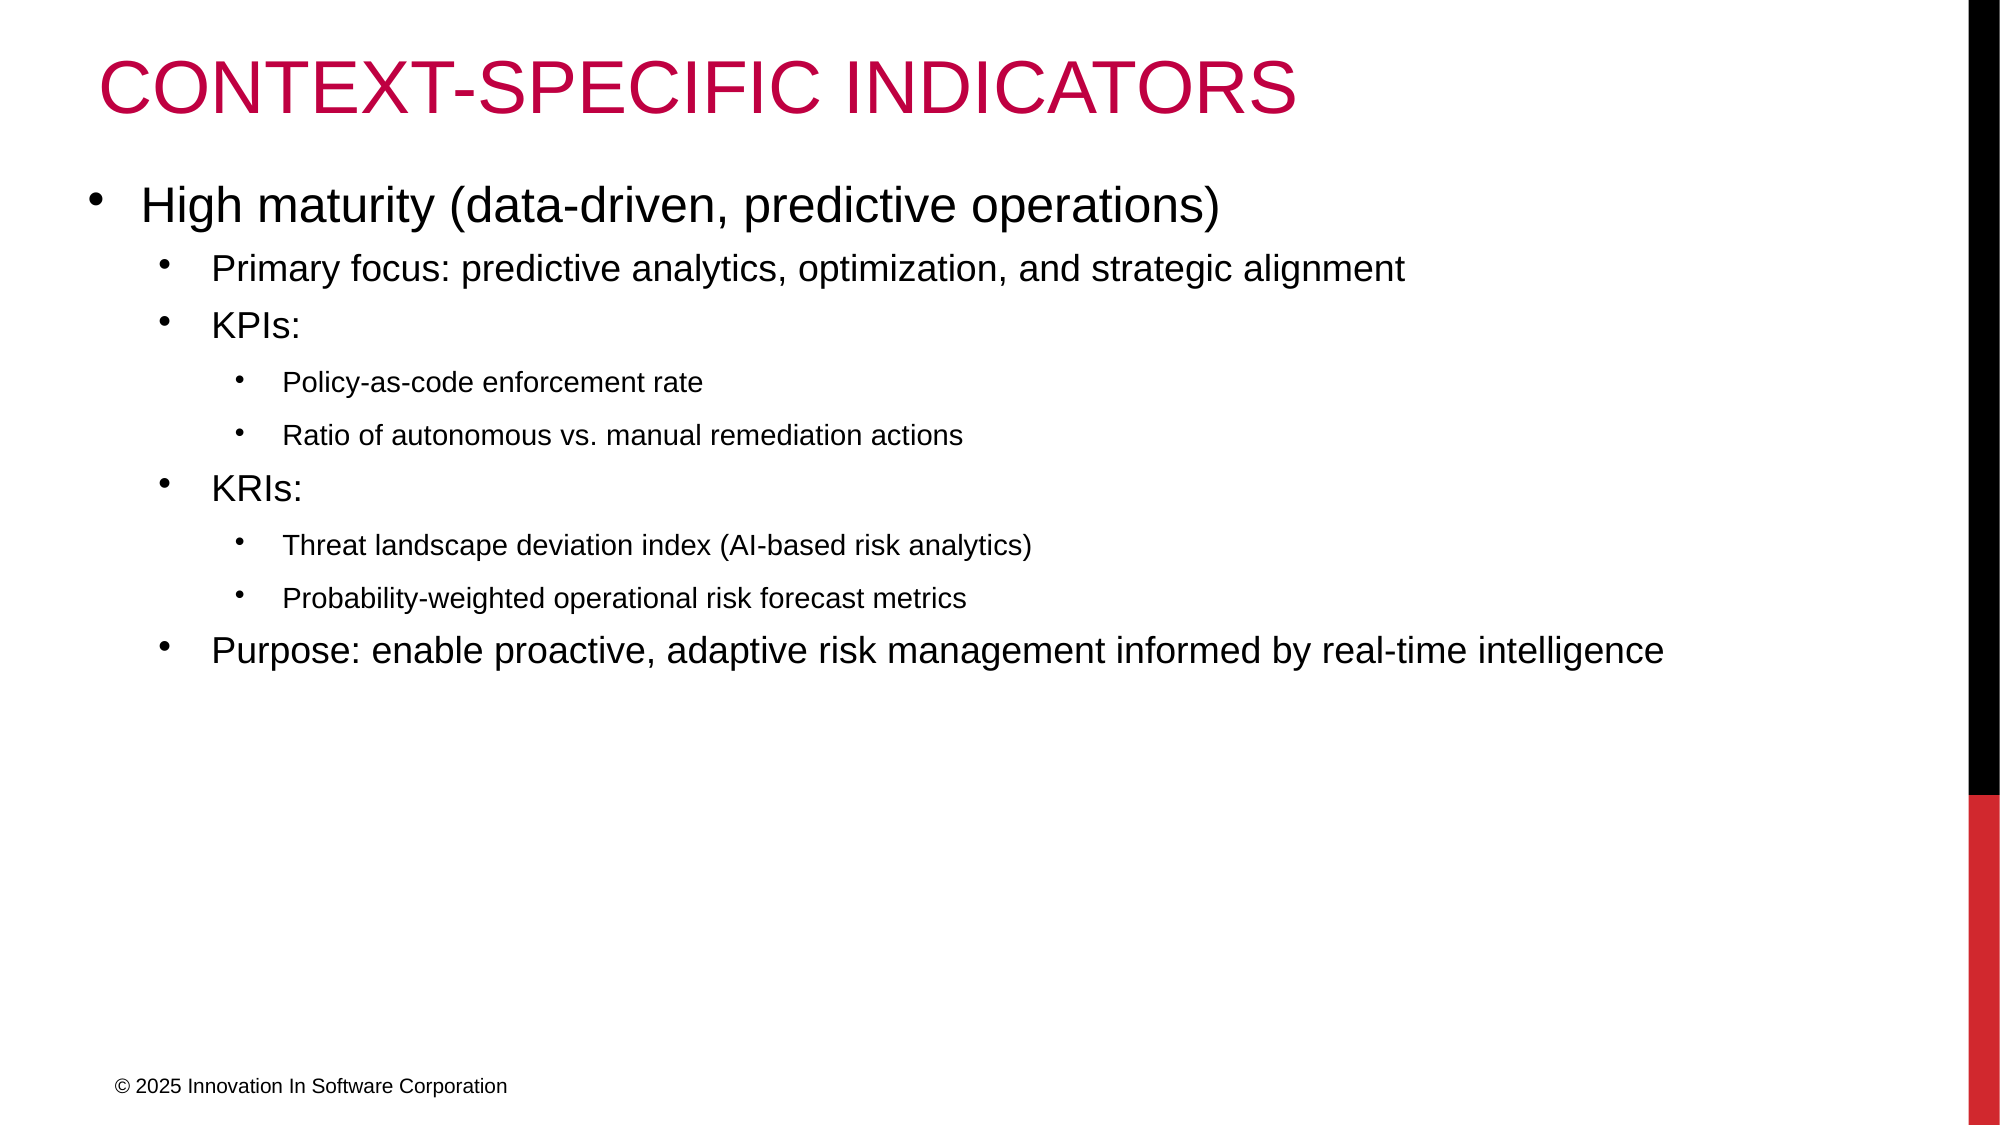

# Context-Specific Indicators
High maturity (data-driven, predictive operations)
Primary focus: predictive analytics, optimization, and strategic alignment
KPIs:
Policy-as-code enforcement rate
Ratio of autonomous vs. manual remediation actions
KRIs:
Threat landscape deviation index (AI-based risk analytics)
Probability-weighted operational risk forecast metrics
Purpose: enable proactive, adaptive risk management informed by real-time intelligence
© 2025 Innovation In Software Corporation